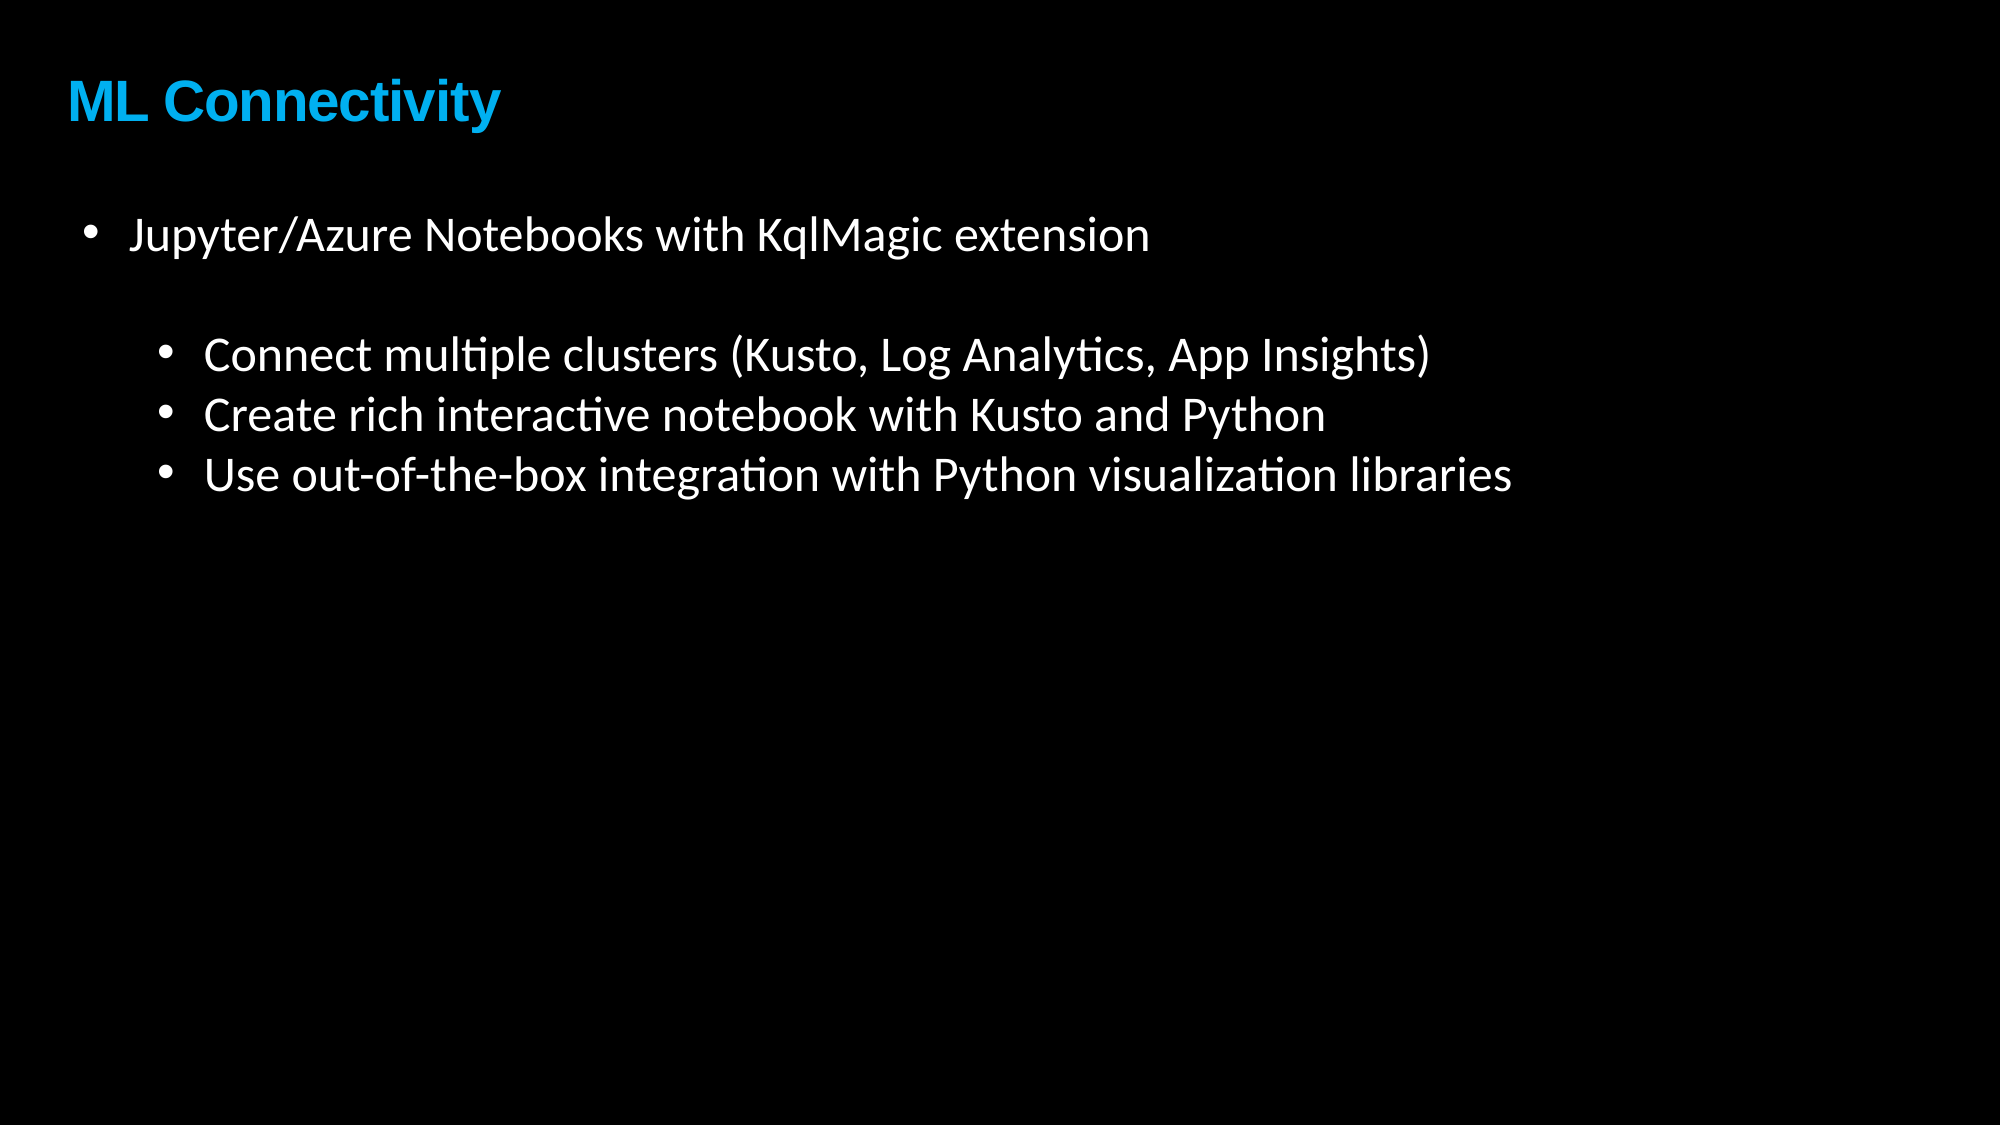

ML Connectivity
Jupyter/Azure Notebooks with KqlMagic extension

Connect multiple clusters (Kusto, Log Analytics, App Insights)
Create rich interactive notebook with Kusto and Python
Use out-of-the-box integration with Python visualization libraries